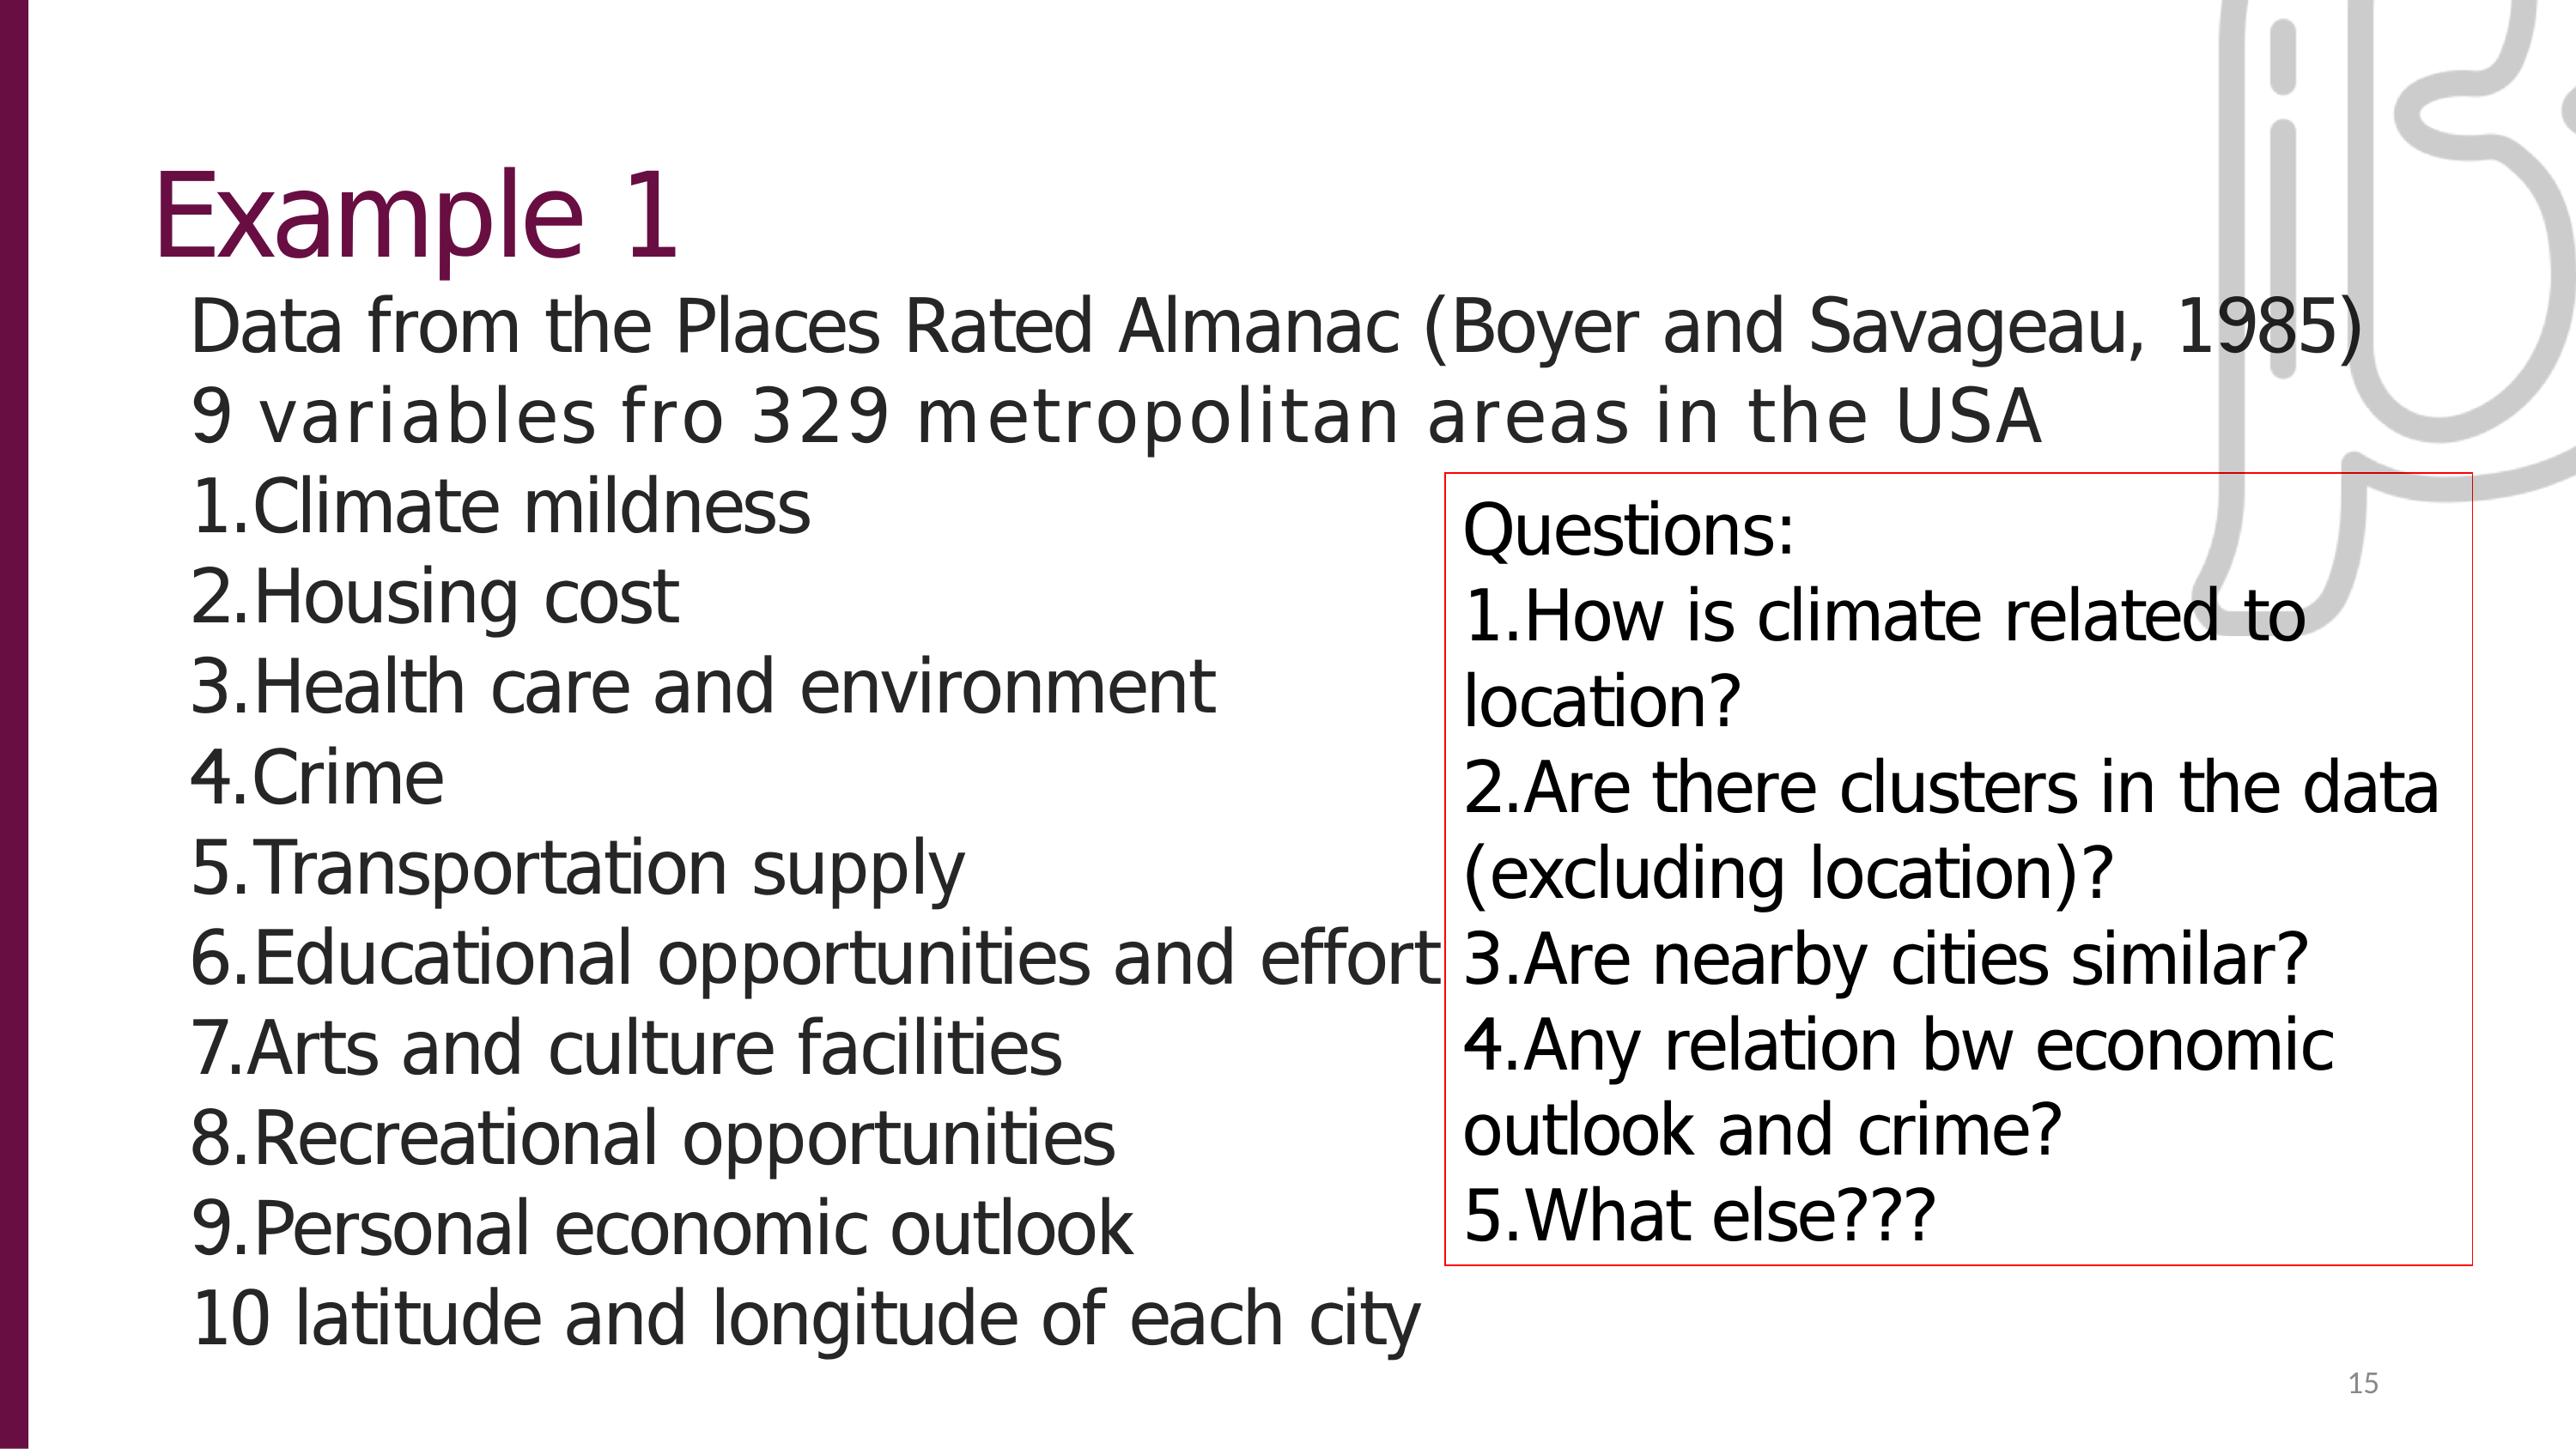

Example 1
Data from the Places Rated Almanac (Boyer and Savageau, 1985)
9 variables fro 329 metropolitan areas in the USA
Climate mildness
Housing cost
Health care and environment
Crime
Transportation supply
Educational opportunities and effort
Arts and culture facilities
Recreational opportunities
Personal economic outlook
10 latitude and longitude of each city

Questions:
How is climate related to location?
Are there clusters in the data (excluding location)?
Are nearby cities similar?
Any relation bw economic outlook and crime?
What else???
15